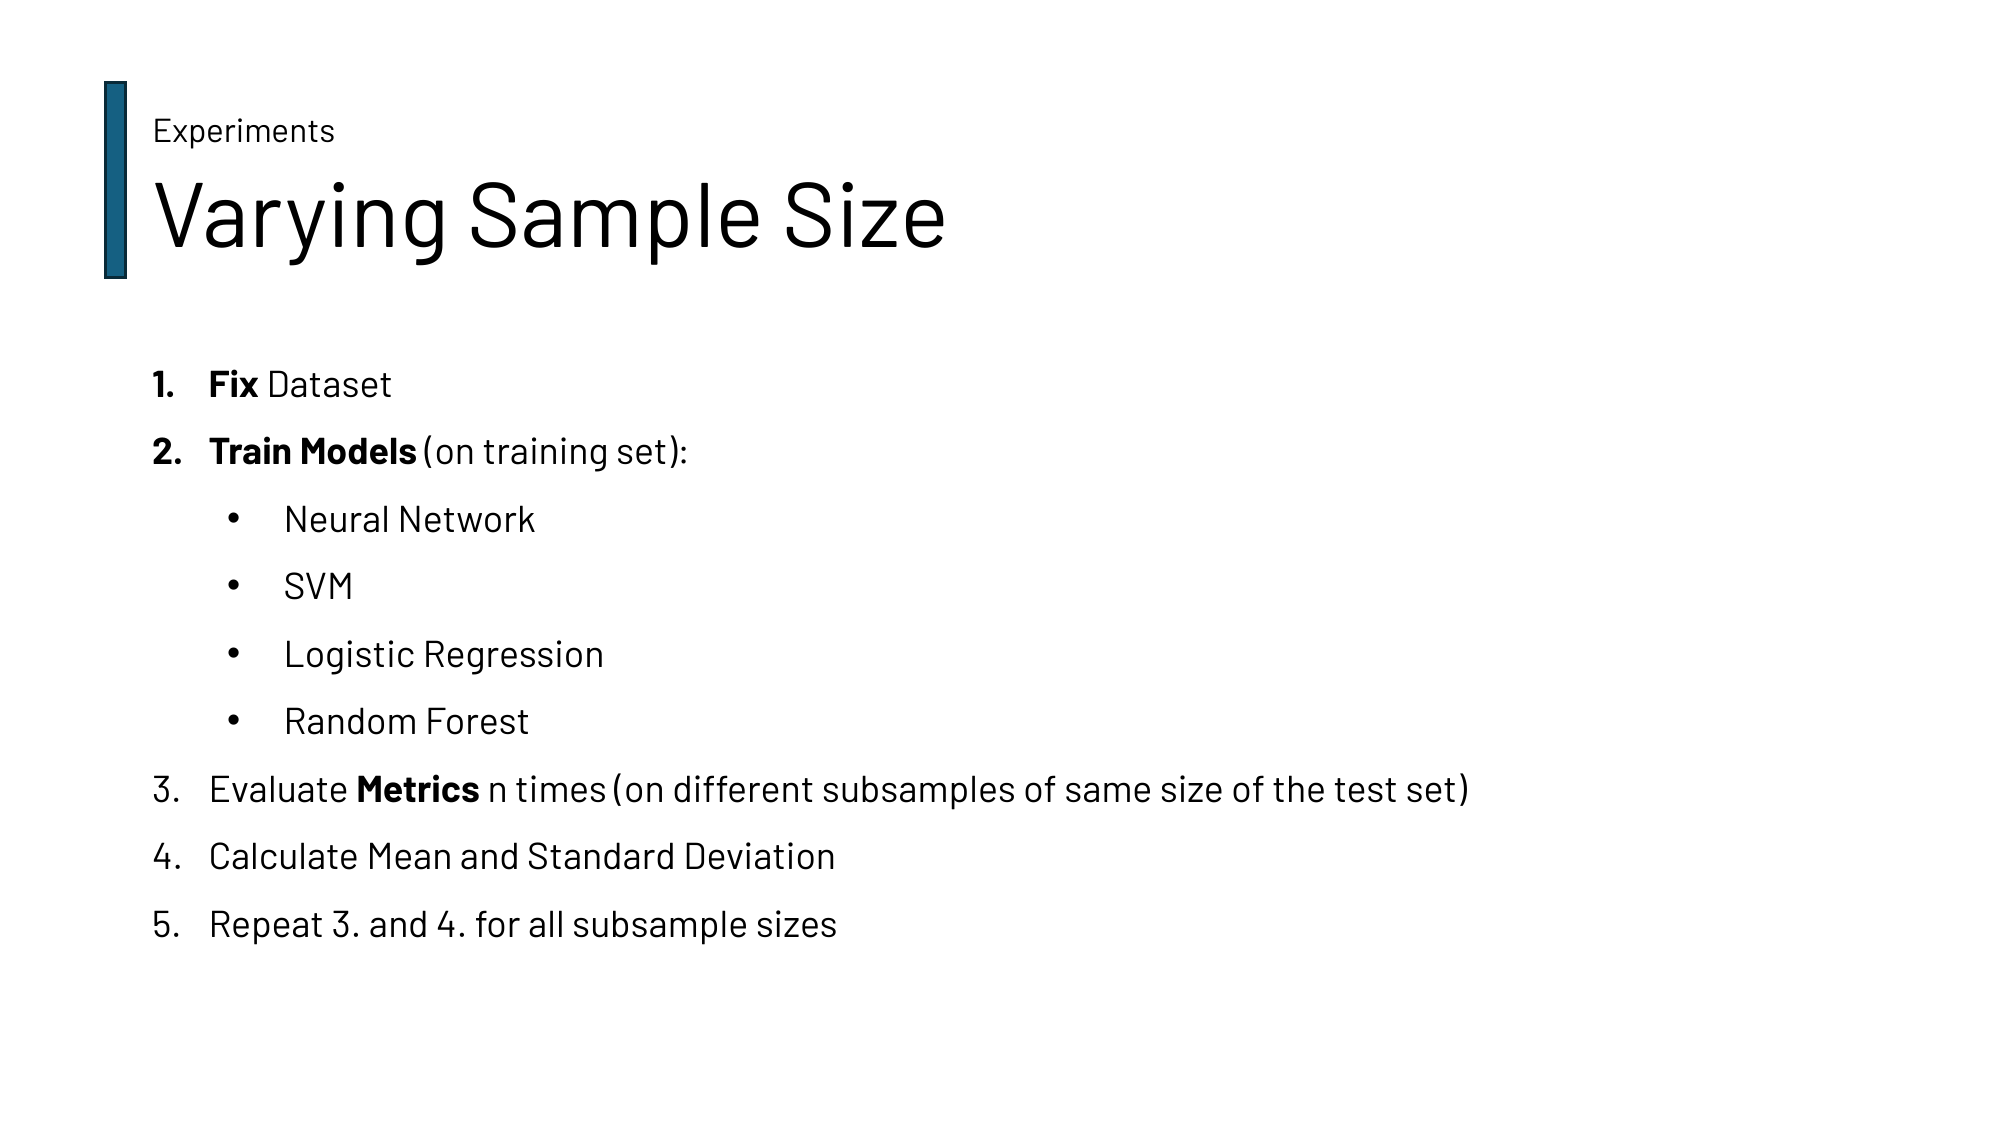

Experiments
# Varying Sample Size
Fix Dataset
Train Models (on training set):
Neural Network
SVM
Logistic Regression
Random Forest
Evaluate Metrics n times (on different subsamples of same size of the test set)
Calculate Mean and Standard Deviation
Repeat 3. and 4. for all subsample sizes